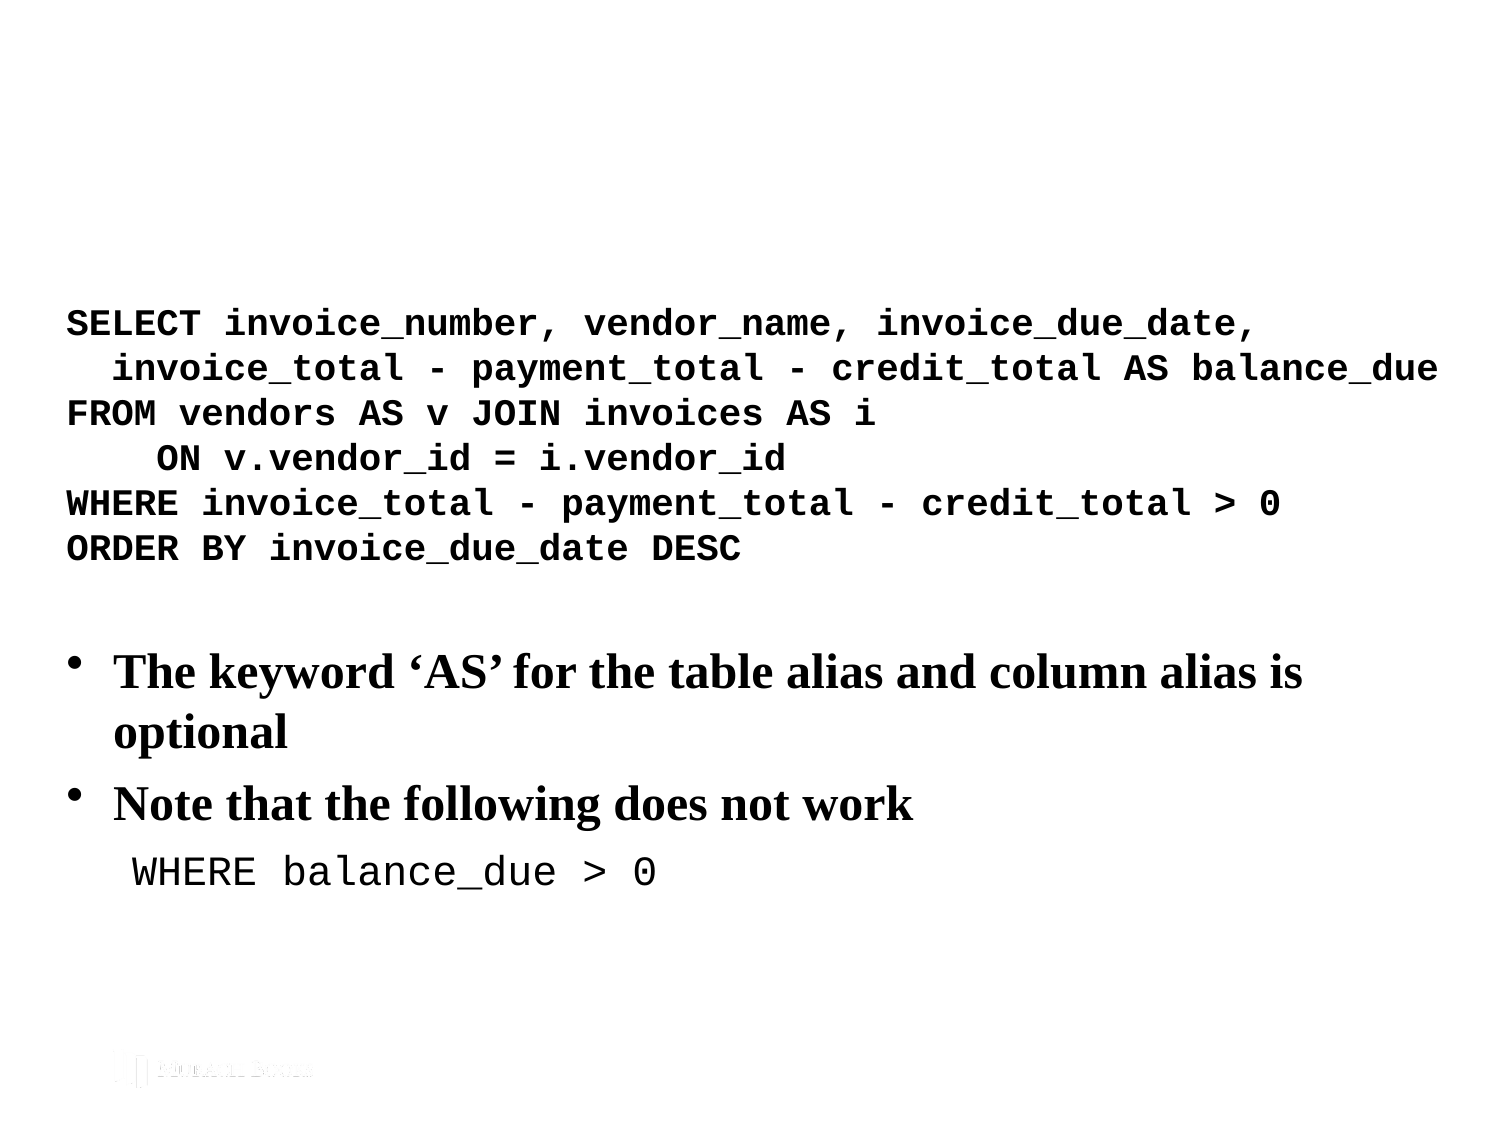

SELECT invoice_number, vendor_name, invoice_due_date,
  invoice_total - payment_total - credit_total AS balance_due
FROM vendors AS v JOIN invoices AS i
    ON v.vendor_id = i.vendor_id
WHERE invoice_total - payment_total - credit_total > 0
ORDER BY invoice_due_date DESC

The keyword ‘AS’ for the table alias and column alias is optional
Note that the following does not work
WHERE balance_due > 0
© 2019, Mike Murach & Associates, Inc.
Murach’s MySQL 3rd Edition

C4, Slide 145